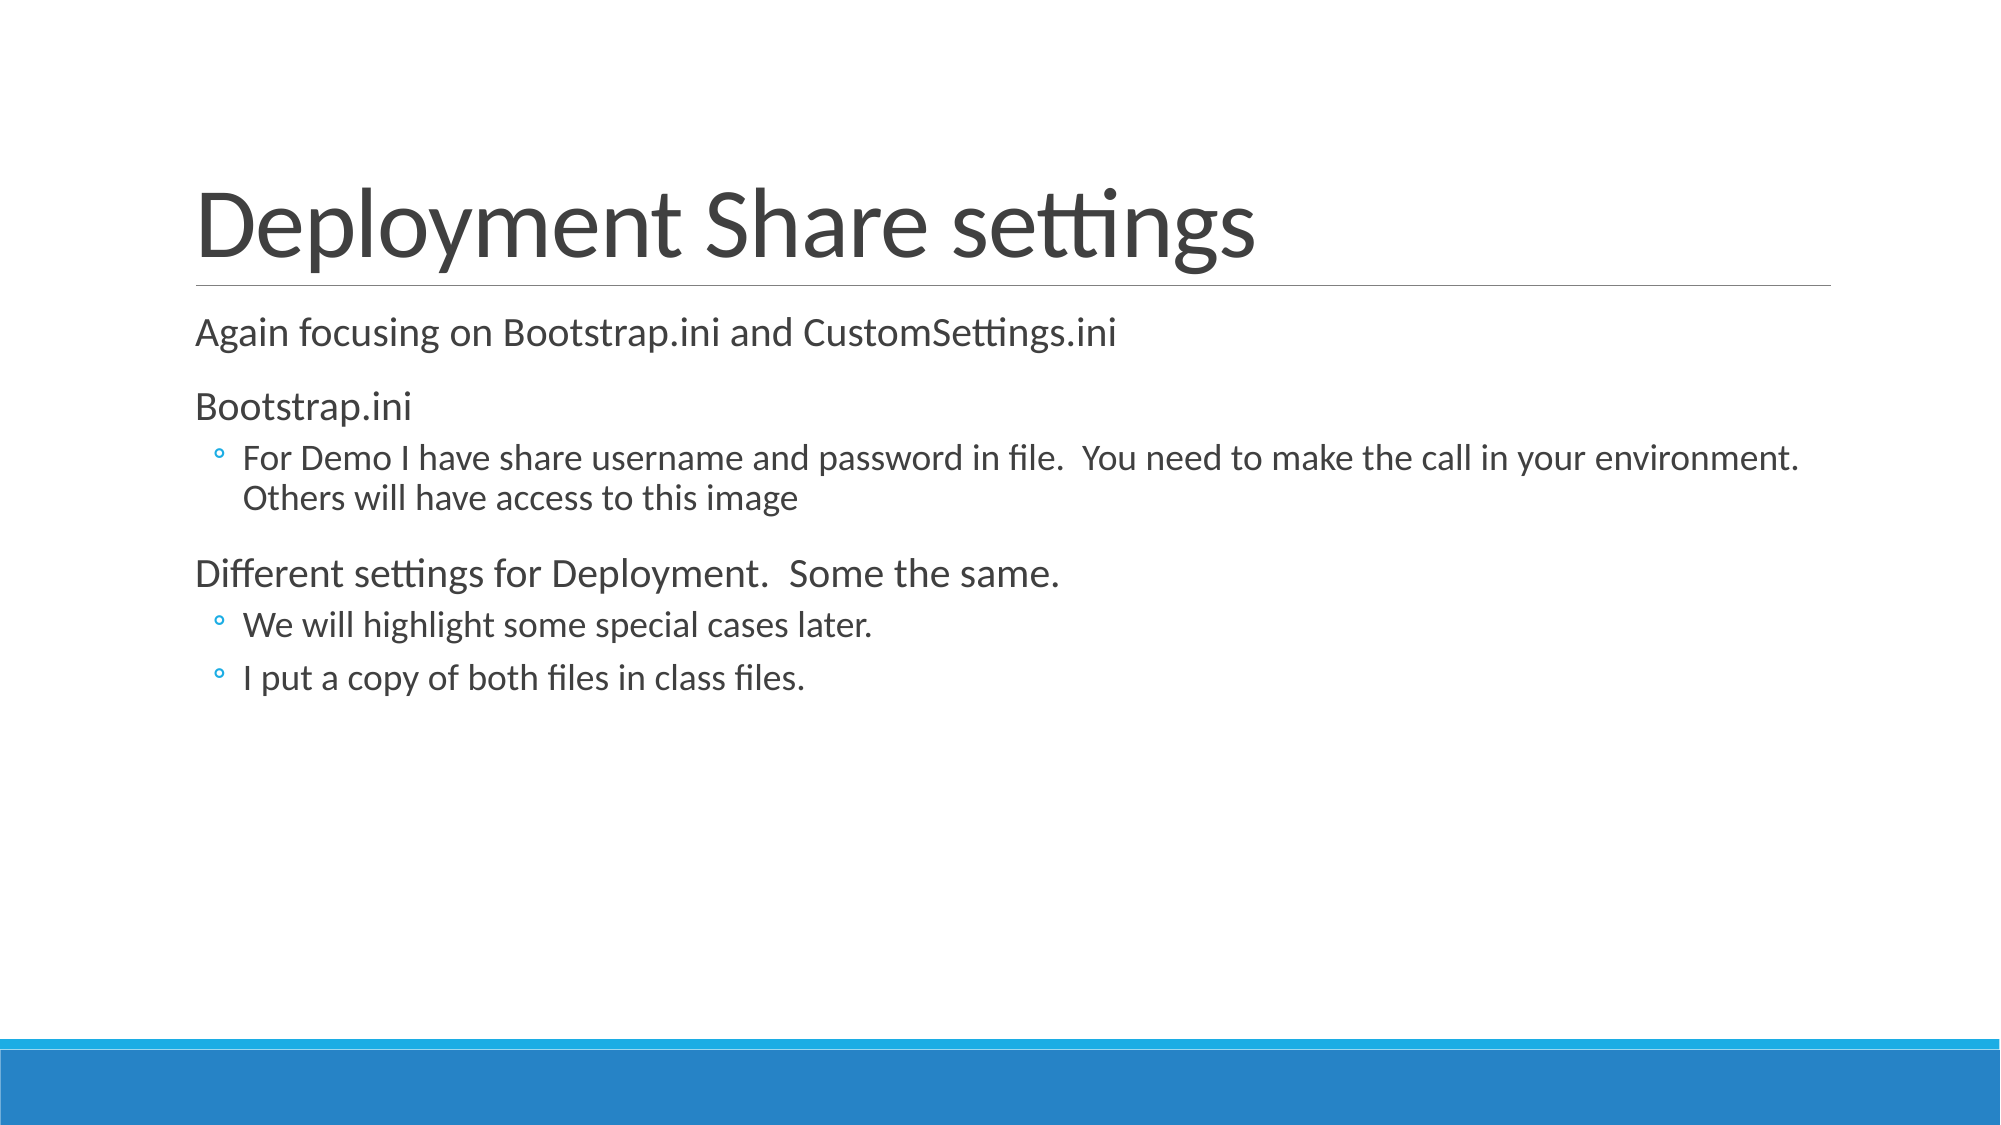

# Deployment Share settings
Again focusing on Bootstrap.ini and CustomSettings.ini
Bootstrap.ini
For Demo I have share username and password in file.  You need to make the call in your environment.  Others will have access to this image
Different settings for Deployment.  Some the same.
We will highlight some special cases later.
I put a copy of both files in class files.